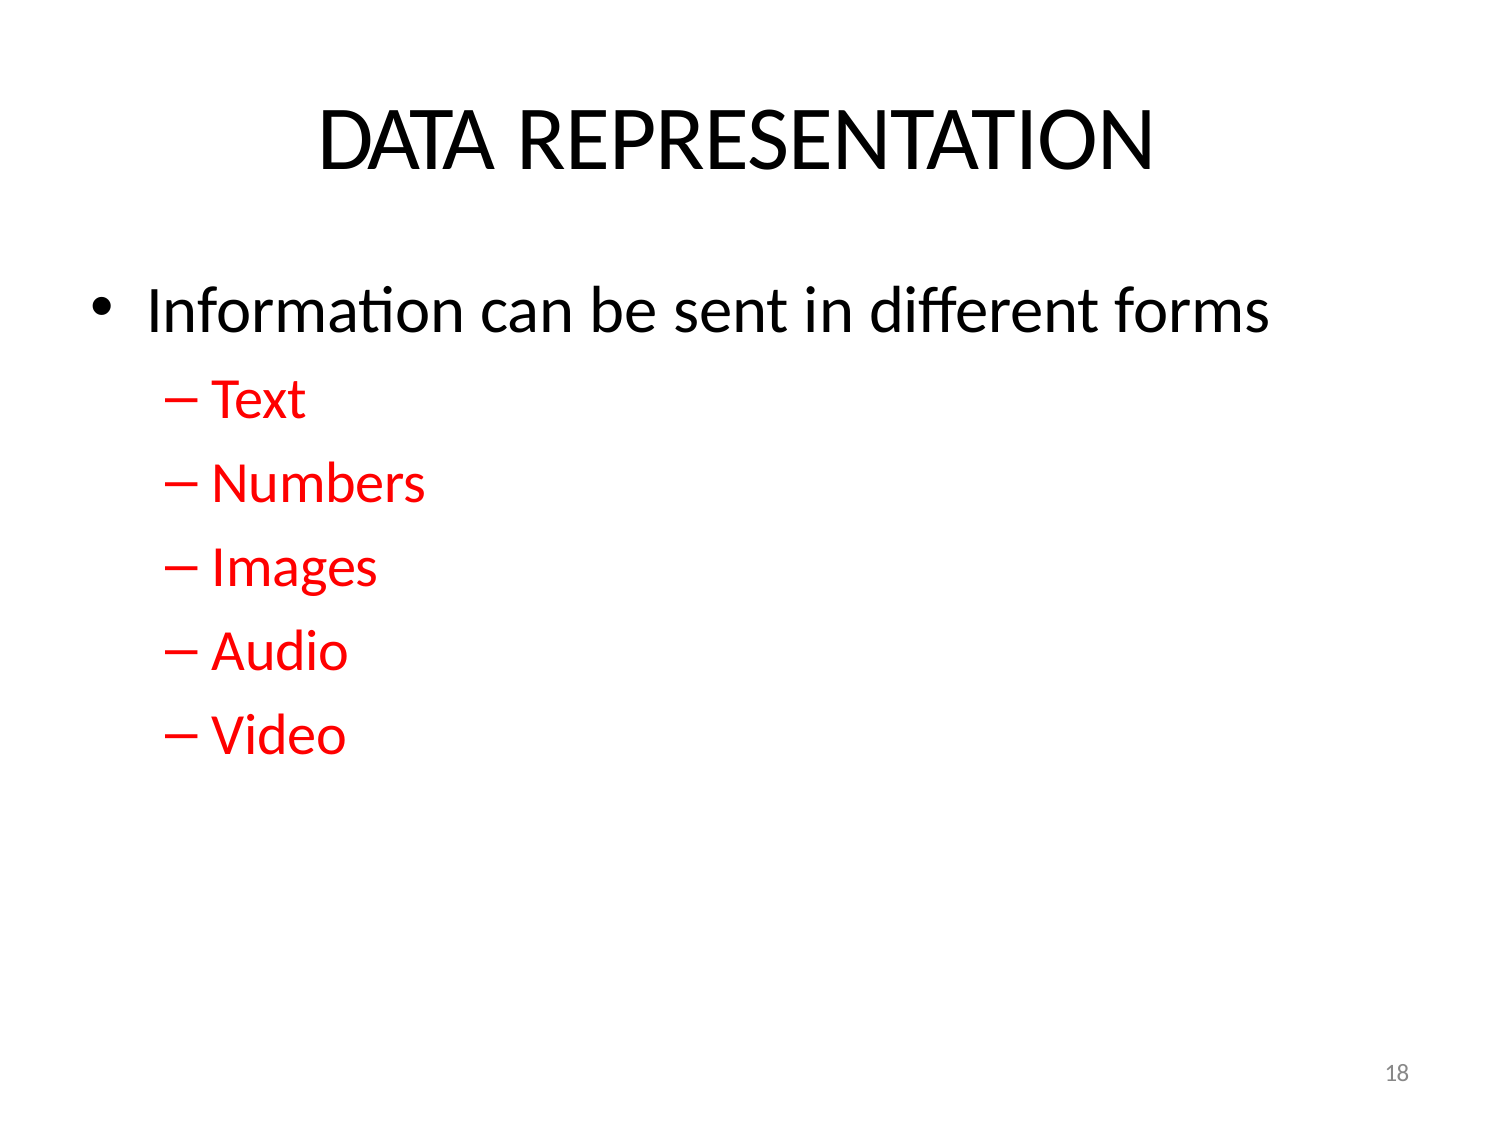

# DATA REPRESENTATION
Information can be sent in different forms
Text
Numbers
Images
Audio
Video
18